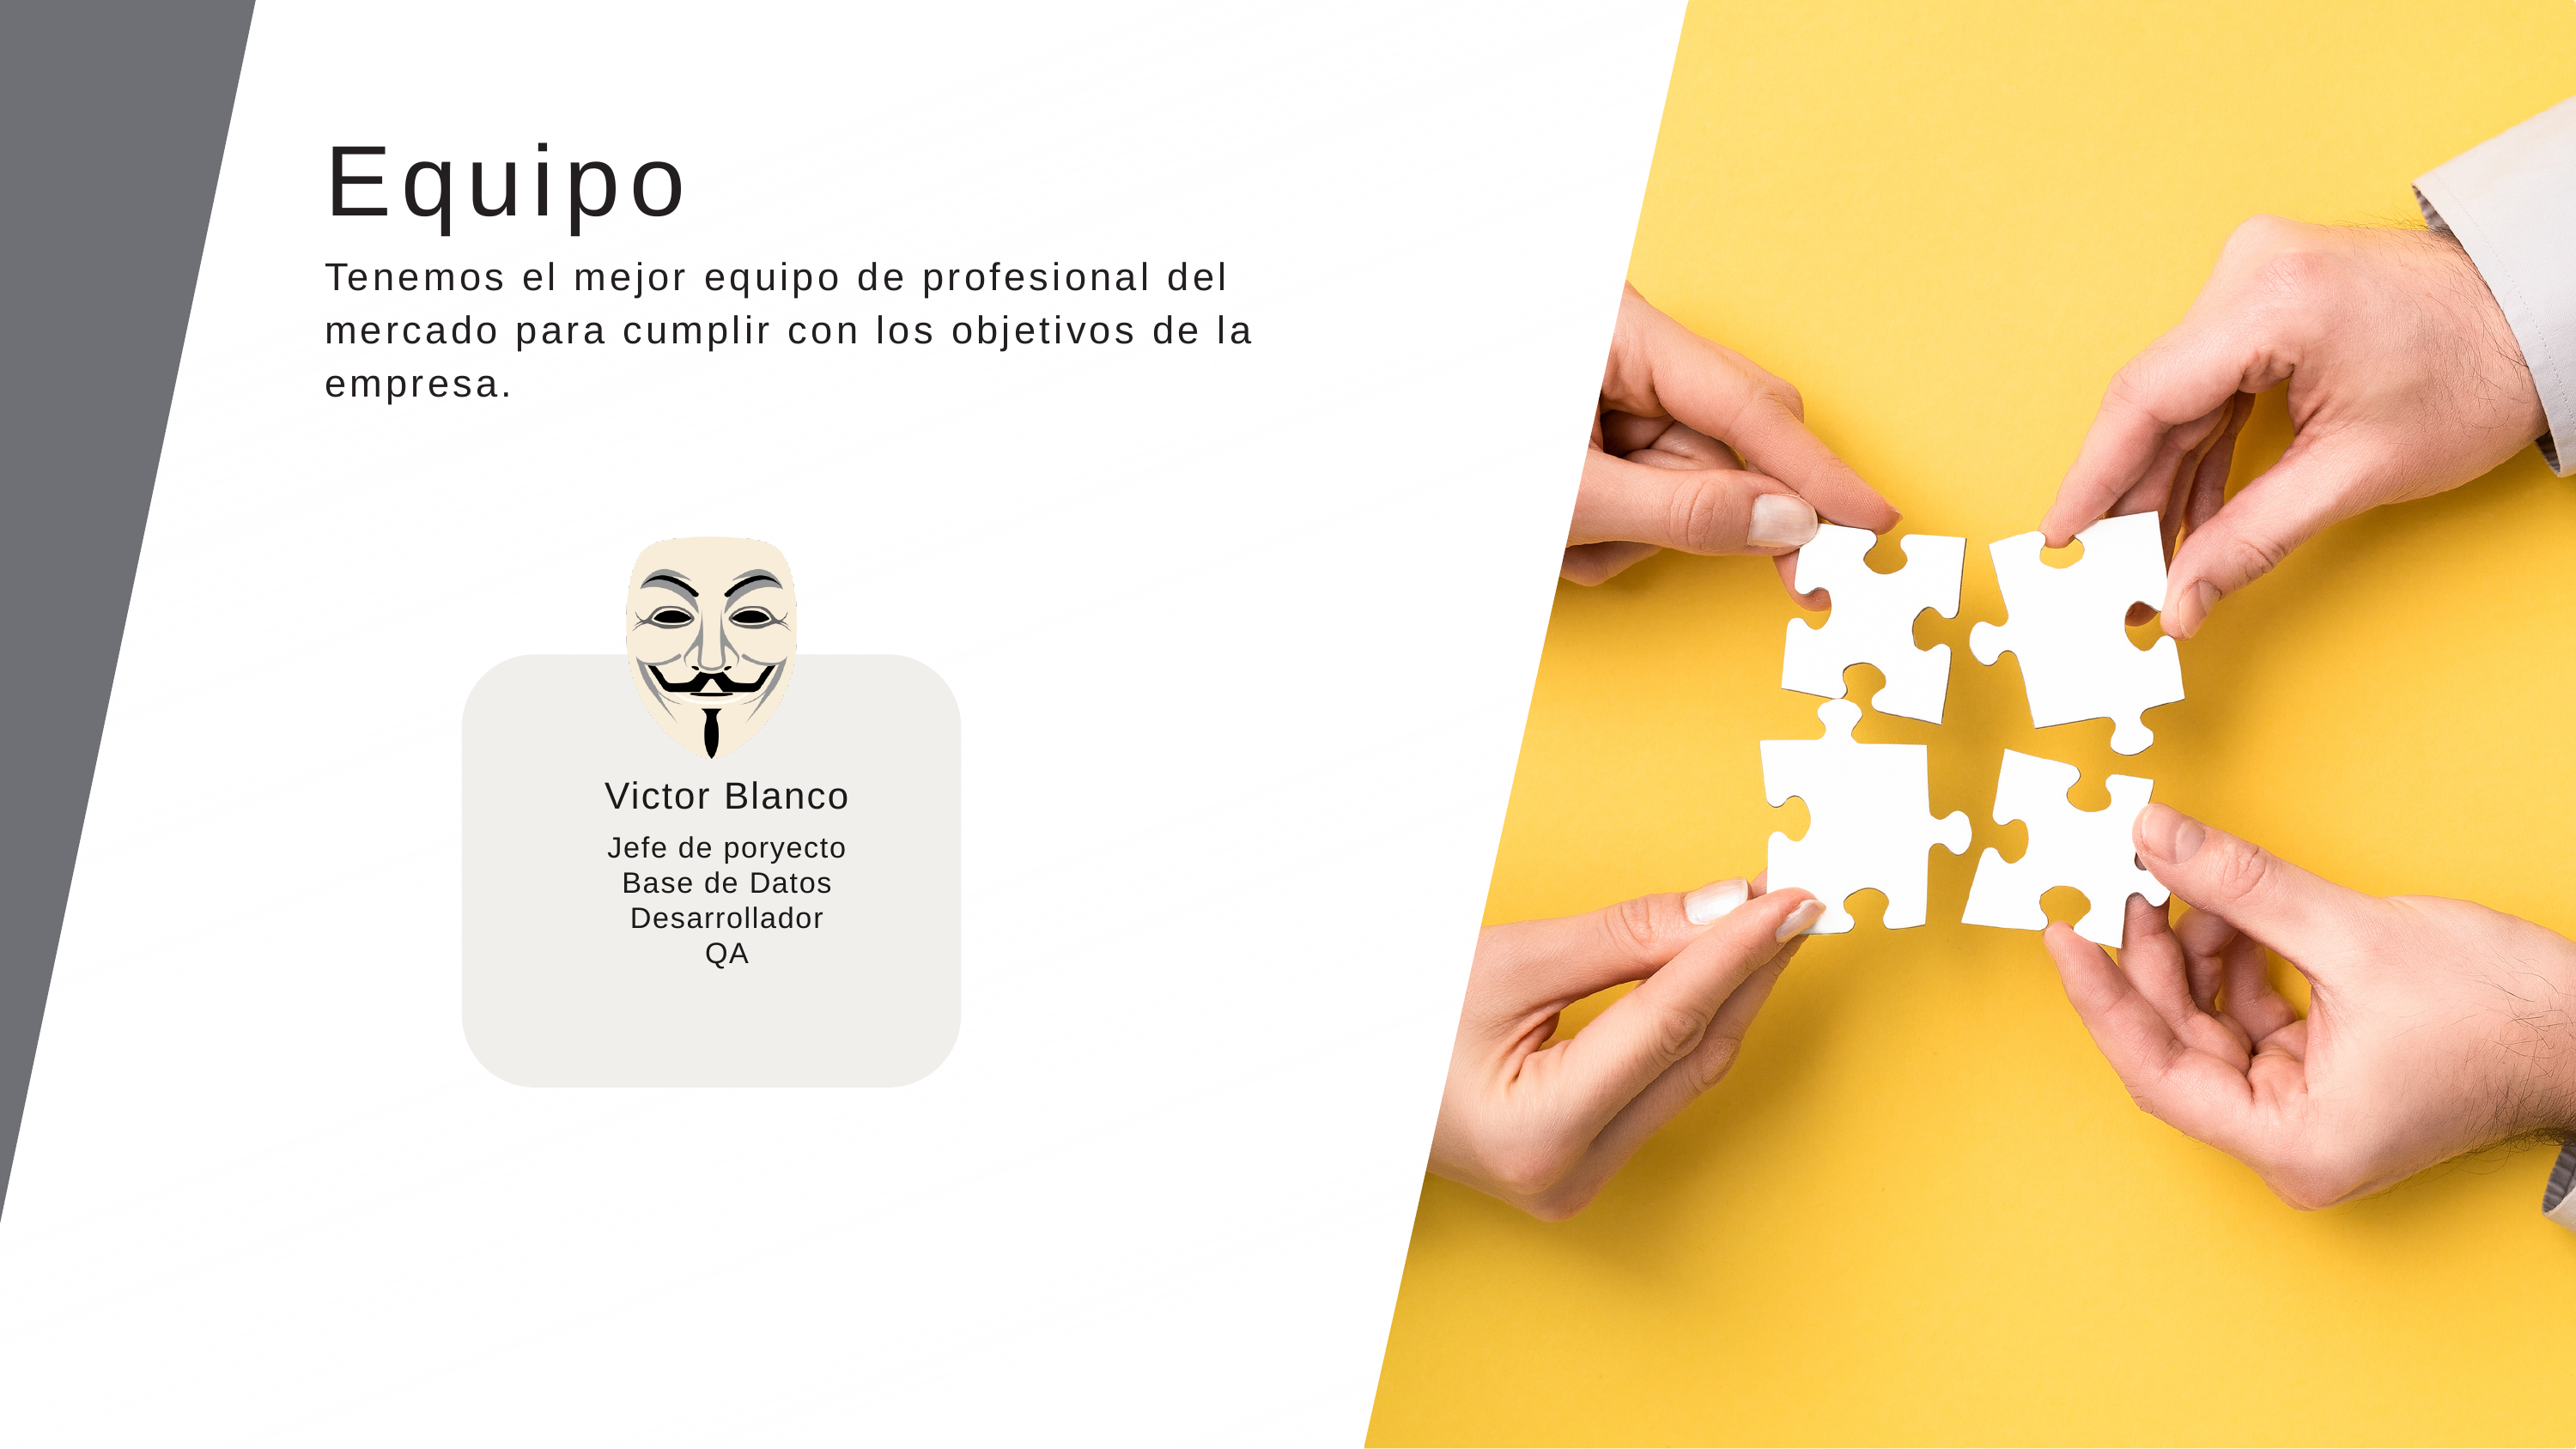

Equipo
Tenemos el mejor equipo de profesional del mercado para cumplir con los objetivos de la empresa.

Victor Blanco
Jefe de poryecto
Base de Datos
Desarrollador
QA